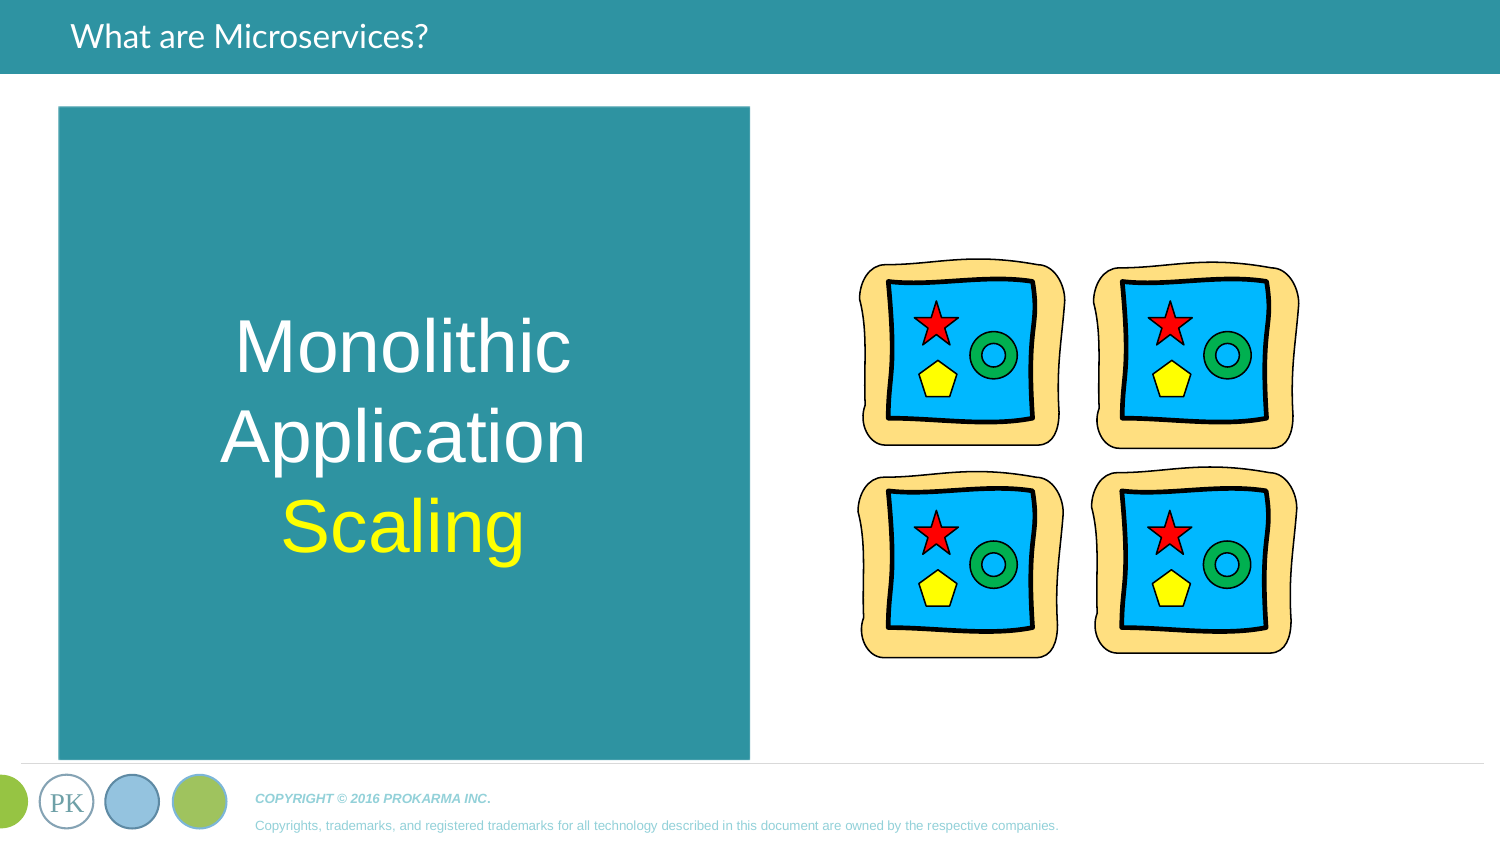

# What are Microservices?

Monolithic
Application
Scaling